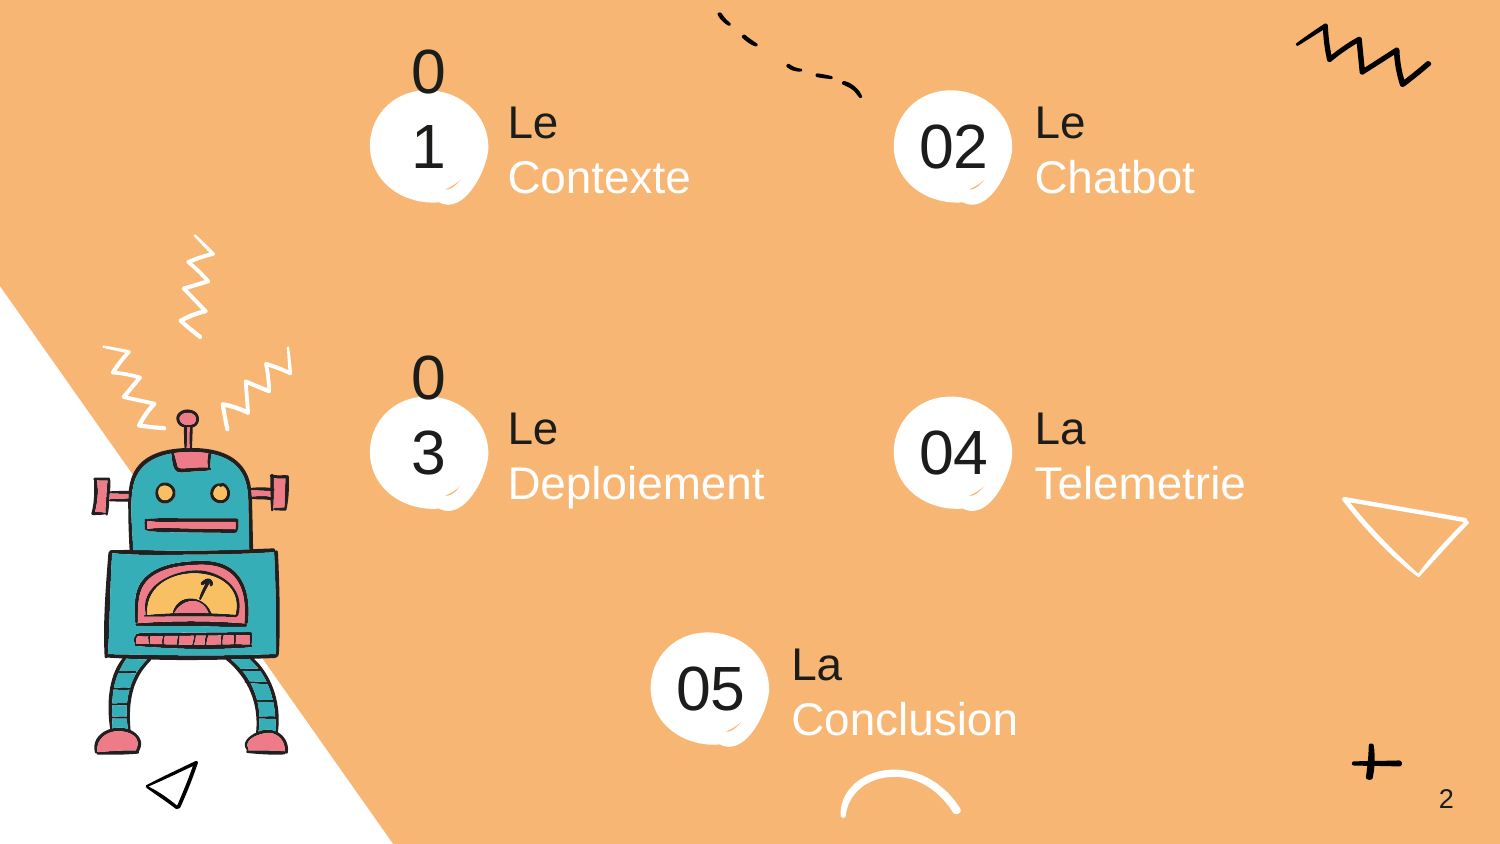

01
02
# Le Contexte
Le
Chatbot

03
04

Le
Deploiement
La
Telemetrie

05
La
Conclusion
2